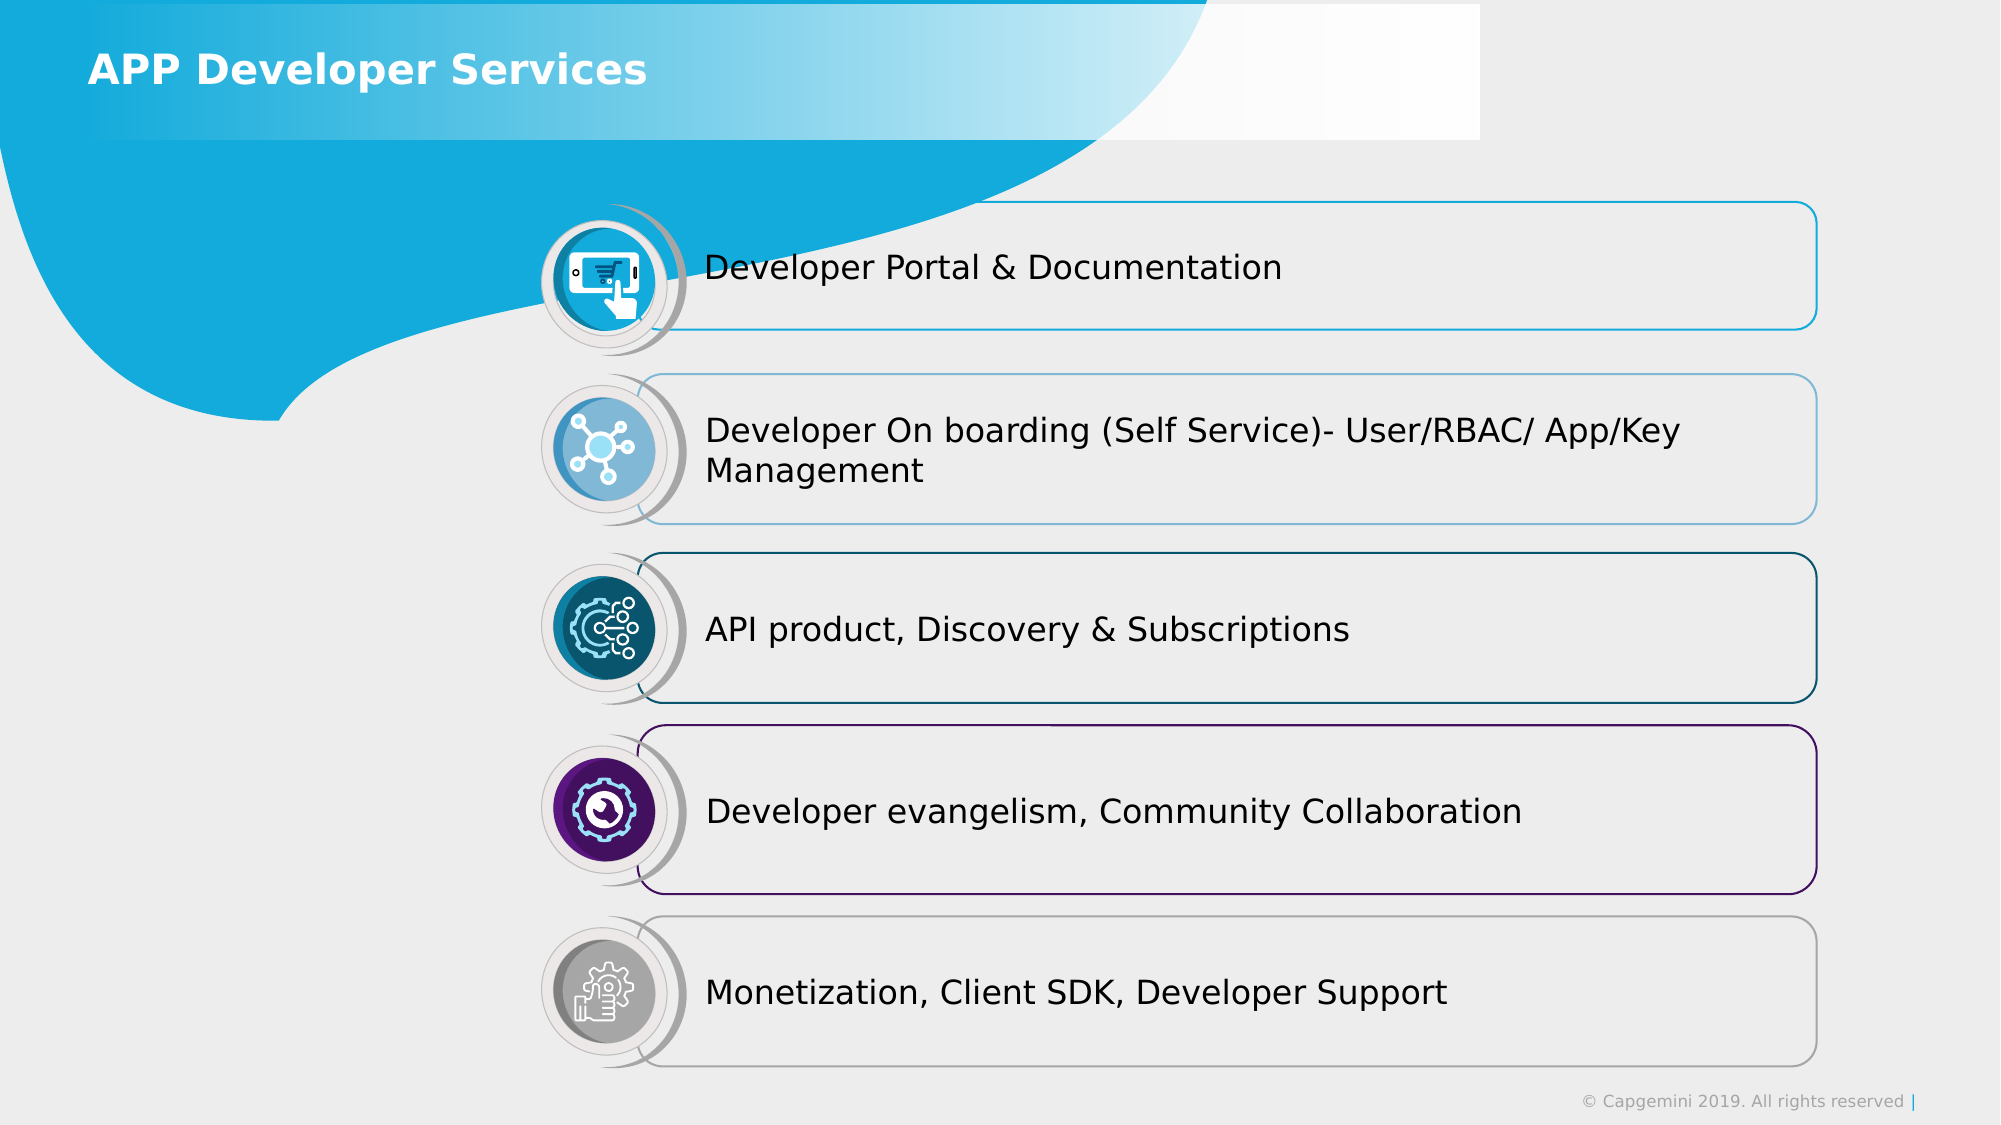

# APP Developer Services
Developer Portal & Documentation

Developer On boarding (Self Service)- User/RBAC/ App/Key Management

API product, Discovery & Subscriptions

Developer evangelism, Community Collaboration

Monetization, Client SDK, Developer Support